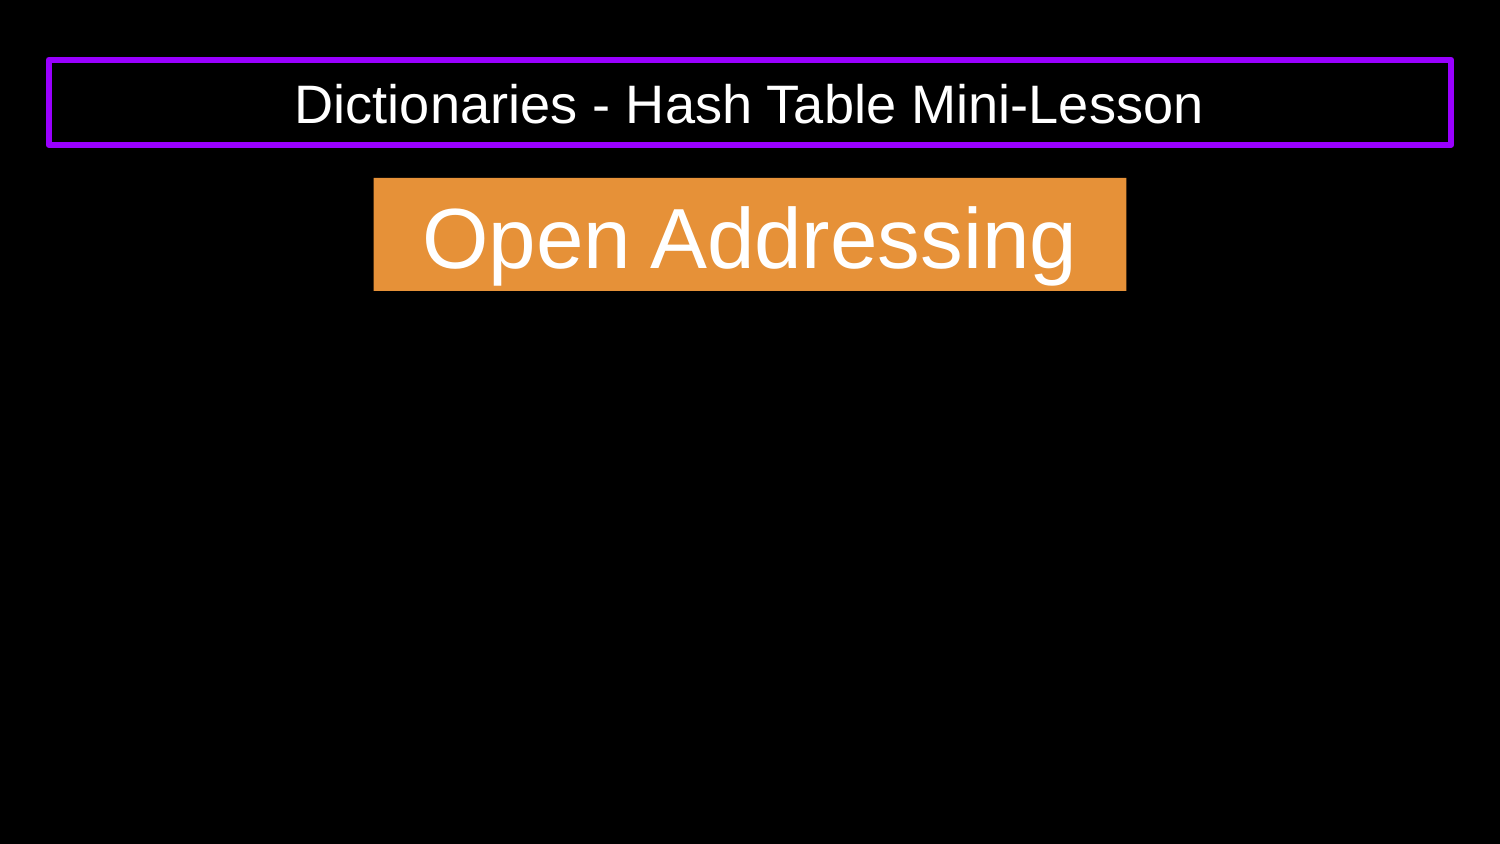

# Dictionaries - Hash Table Mini-Lesson
Open Addressing